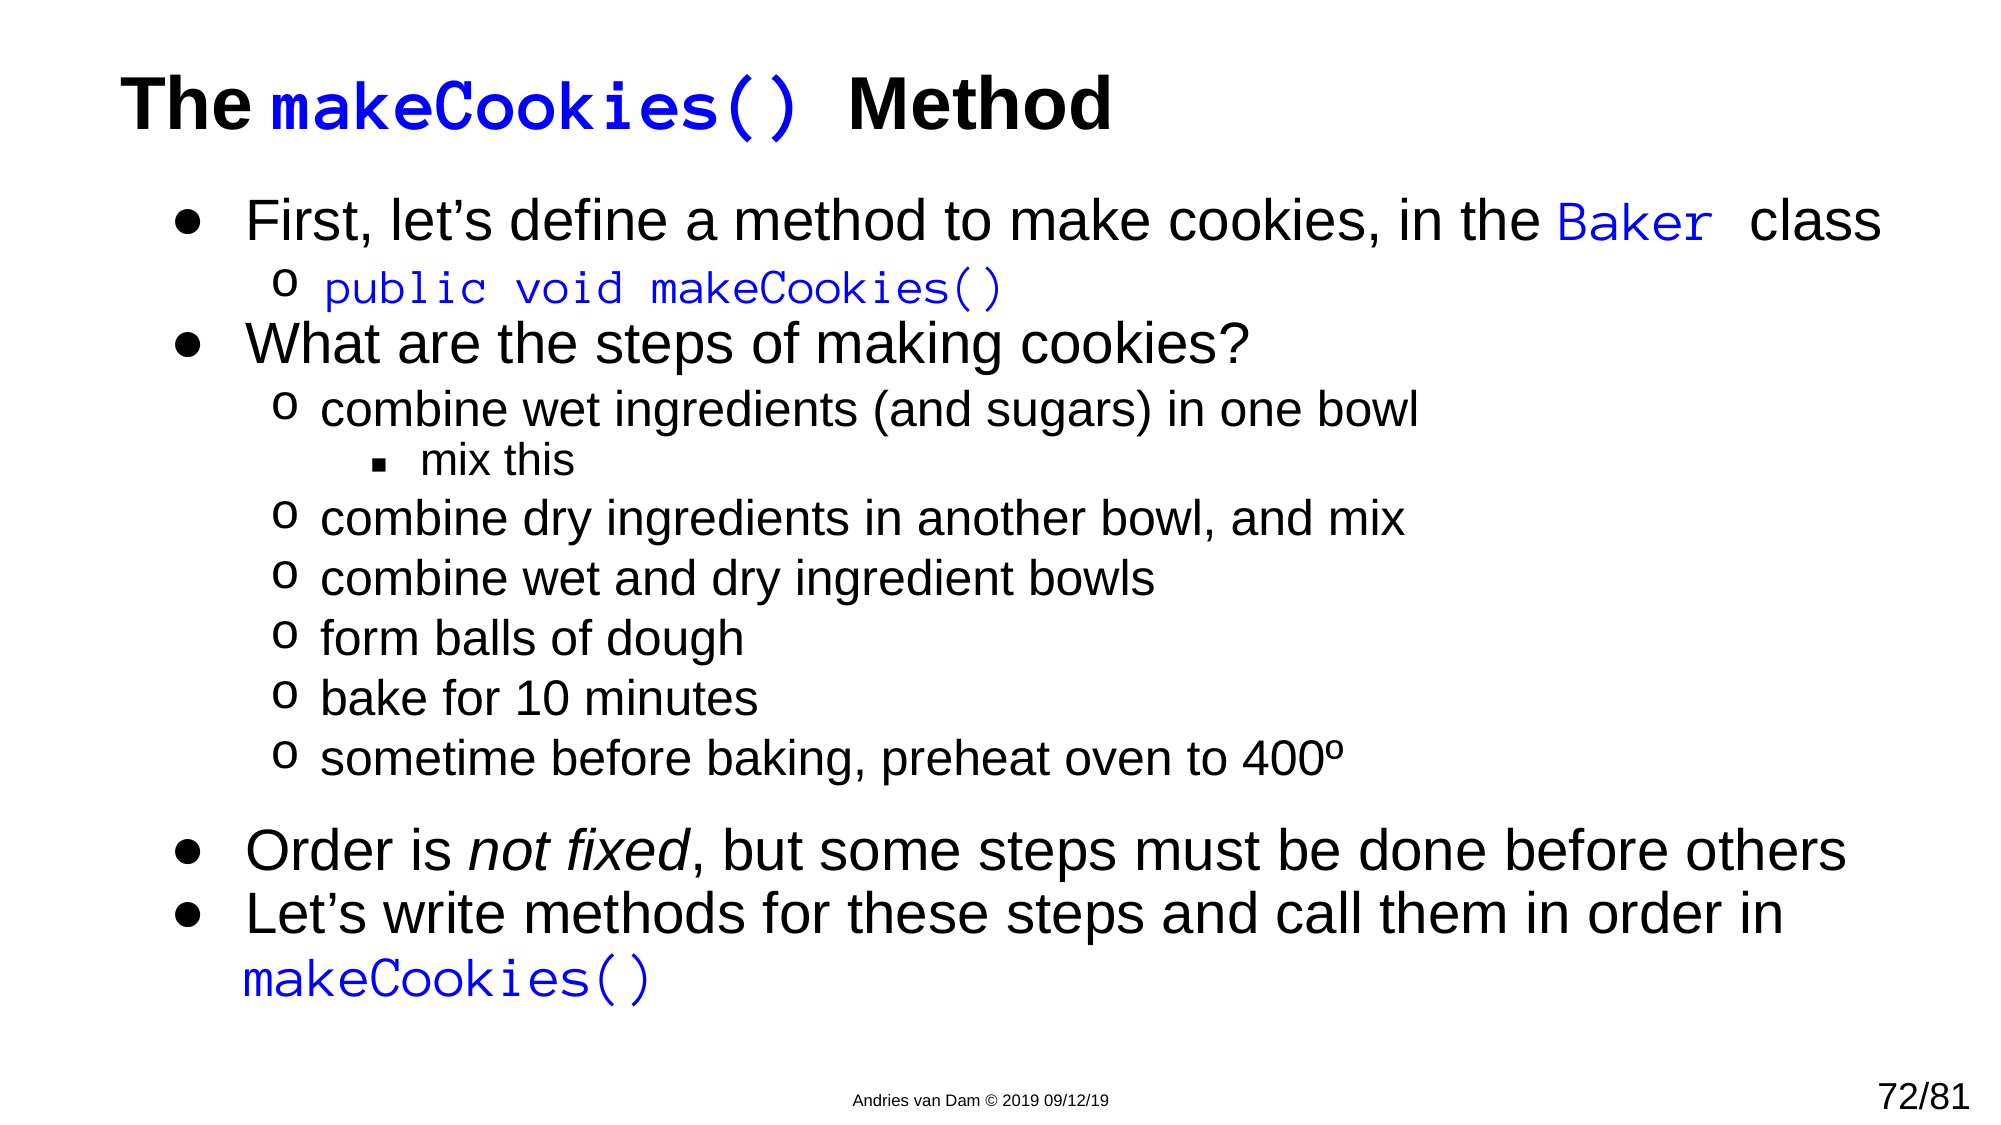

# The makeCookies() Method
First, let’s define a method to make cookies, in the Baker class
public void makeCookies()
What are the steps of making cookies?
combine wet ingredients (and sugars) in one bowl
mix this
combine dry ingredients in another bowl, and mix
combine wet and dry ingredient bowls
form balls of dough
bake for 10 minutes
sometime before baking, preheat oven to 400º

Order is not fixed, but some steps must be done before others
Let’s write methods for these steps and call them in order in makeCookies()